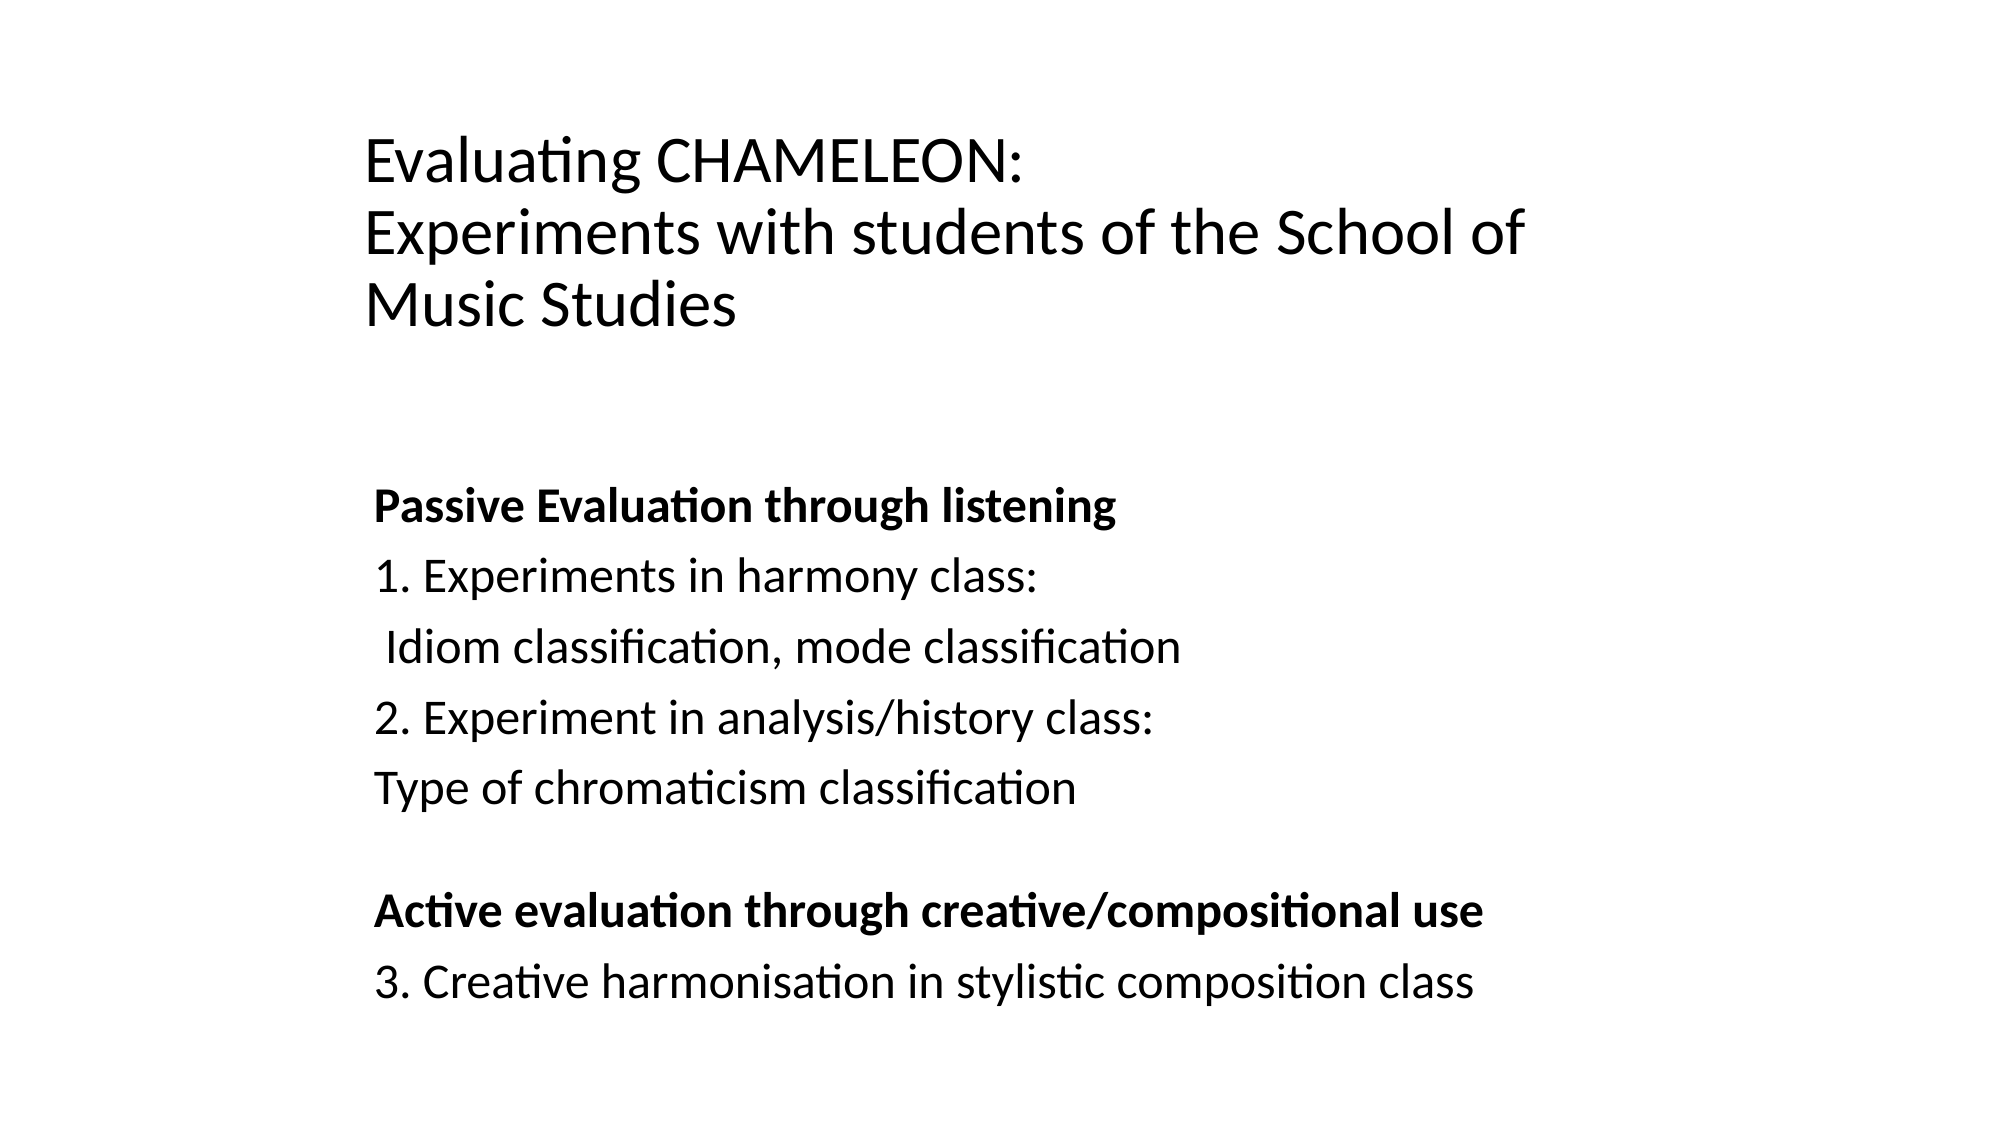

# Evaluating CHAMELEON: Experiments with students of the School of Music Studies
Passive Evaluation through listening
1. Experiments in harmony class:
 Idiom classification, mode classification
2. Experiment in analysis/history class:
Type of chromaticism classification

Active evaluation through creative/compositional use
3. Creative harmonisation in stylistic composition class